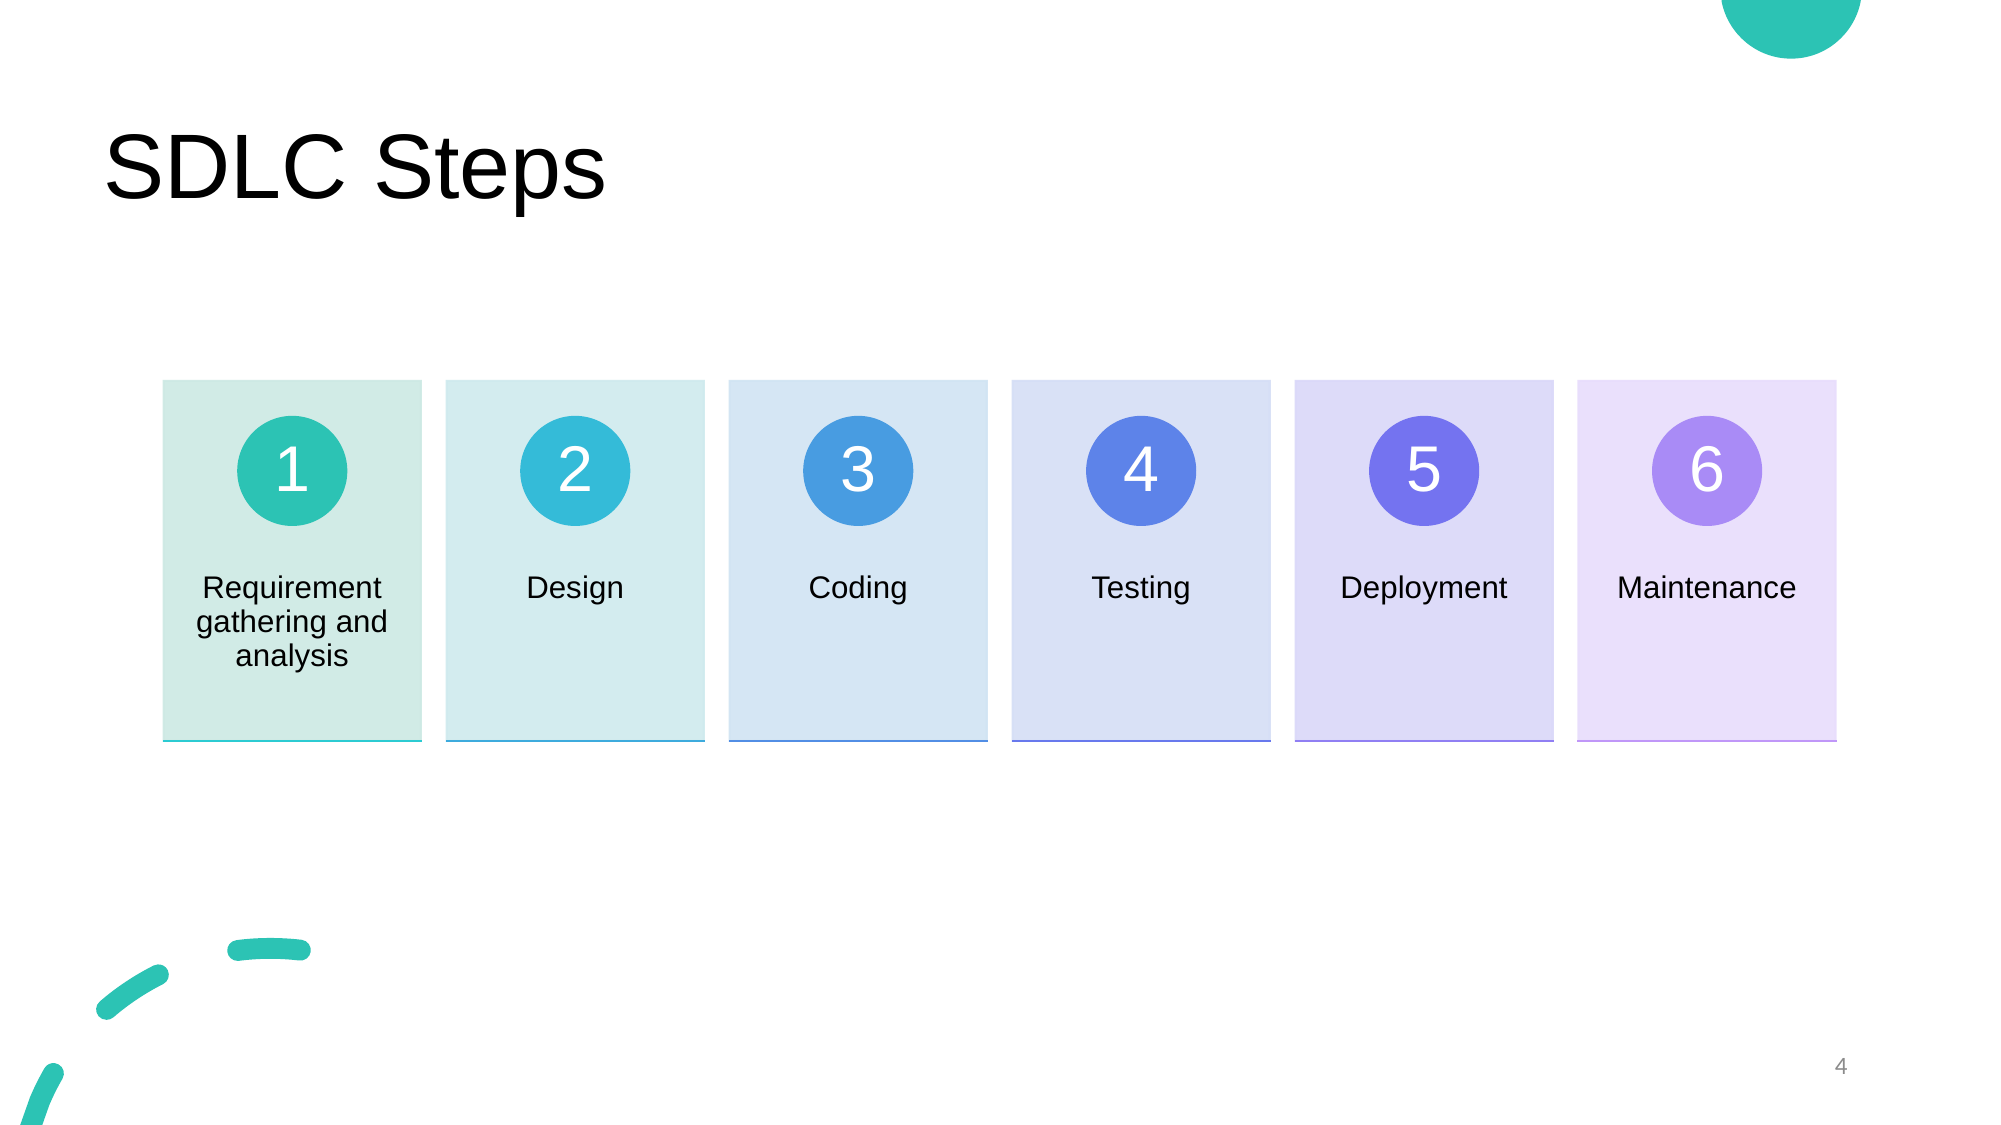

# SDLC Steps
Requirement gathering and analysis
1
Design
2
Coding
3
Testing
4
Deployment
5
Maintenance
6
4